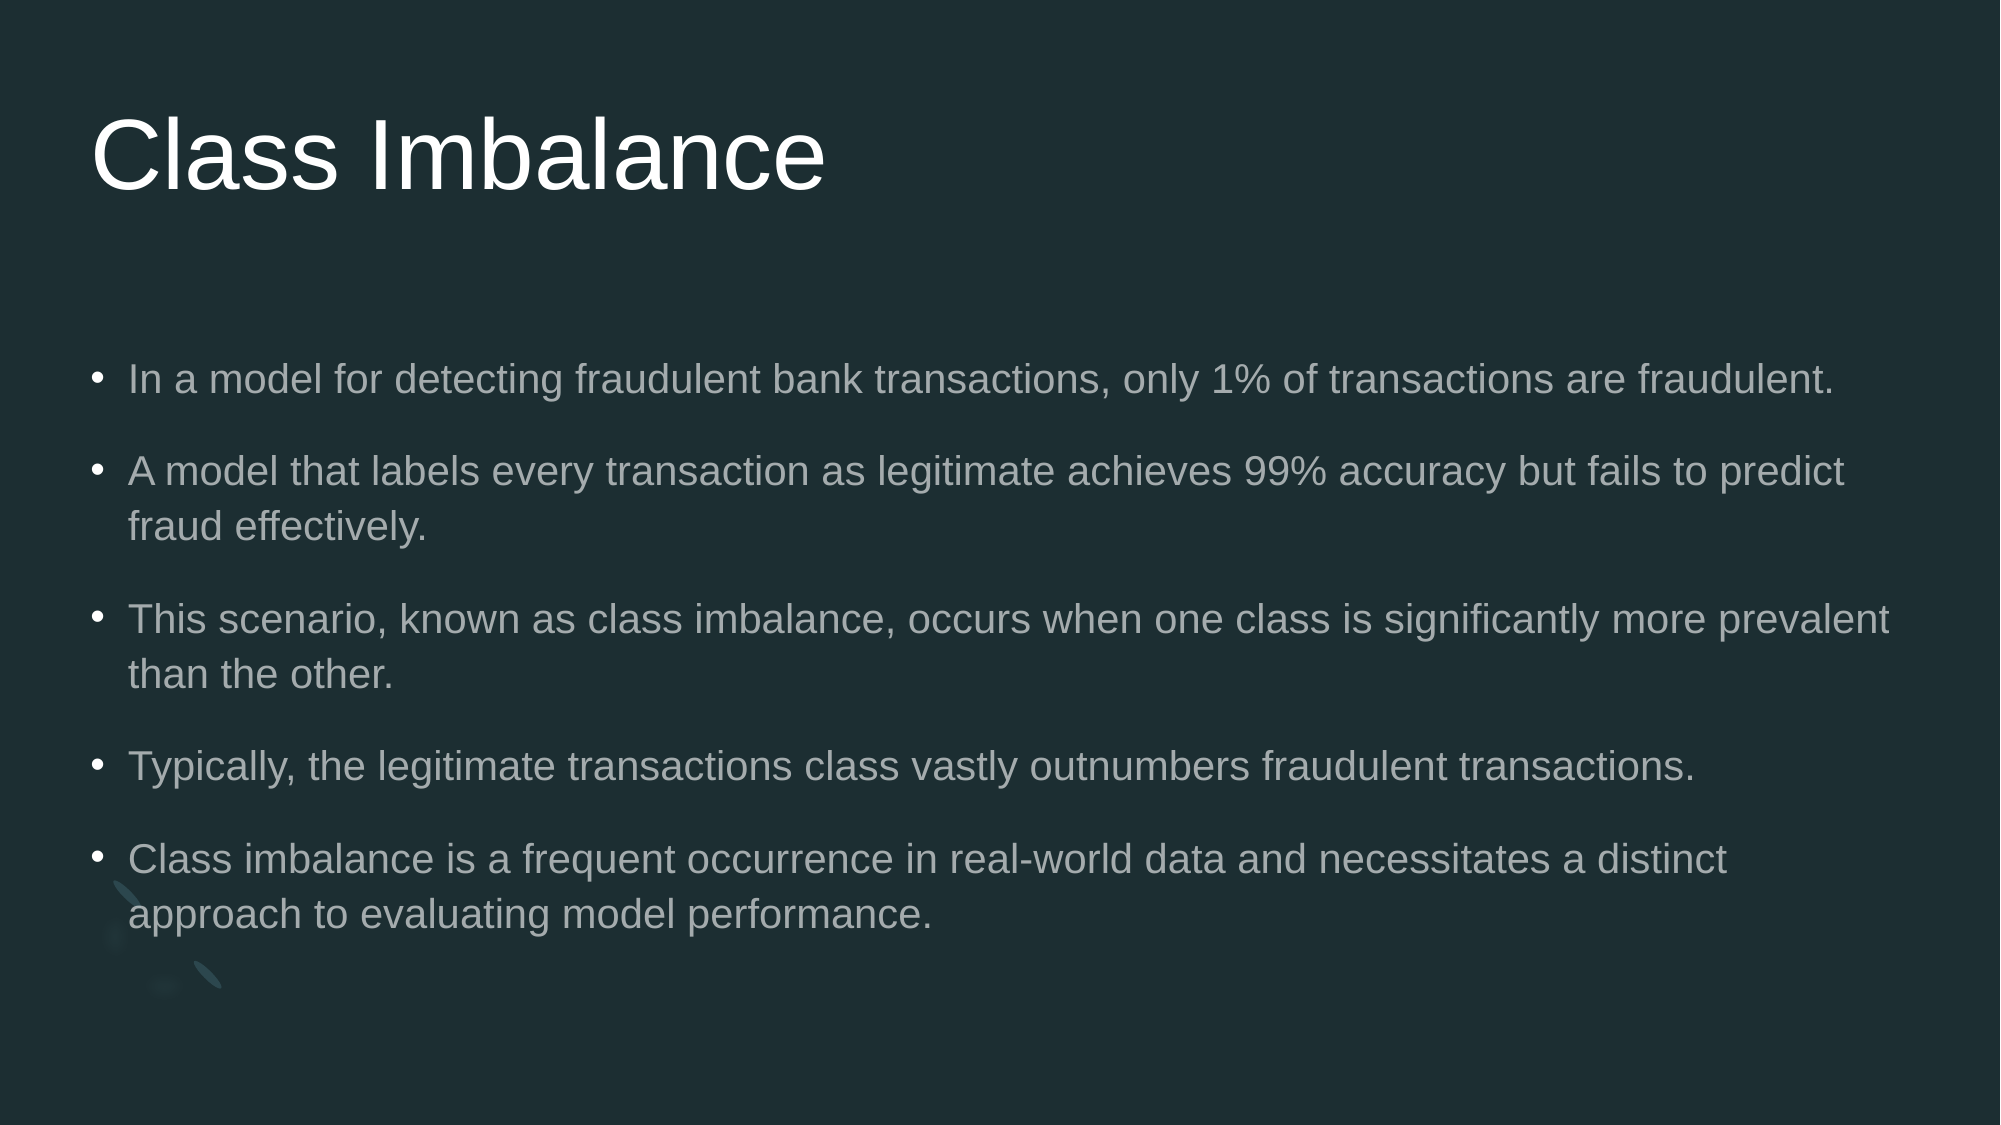

# Class Imbalance
In a model for detecting fraudulent bank transactions, only 1% of transactions are fraudulent.
A model that labels every transaction as legitimate achieves 99% accuracy but fails to predict fraud effectively.
This scenario, known as class imbalance, occurs when one class is significantly more prevalent than the other.
Typically, the legitimate transactions class vastly outnumbers fraudulent transactions.
Class imbalance is a frequent occurrence in real-world data and necessitates a distinct approach to evaluating model performance.